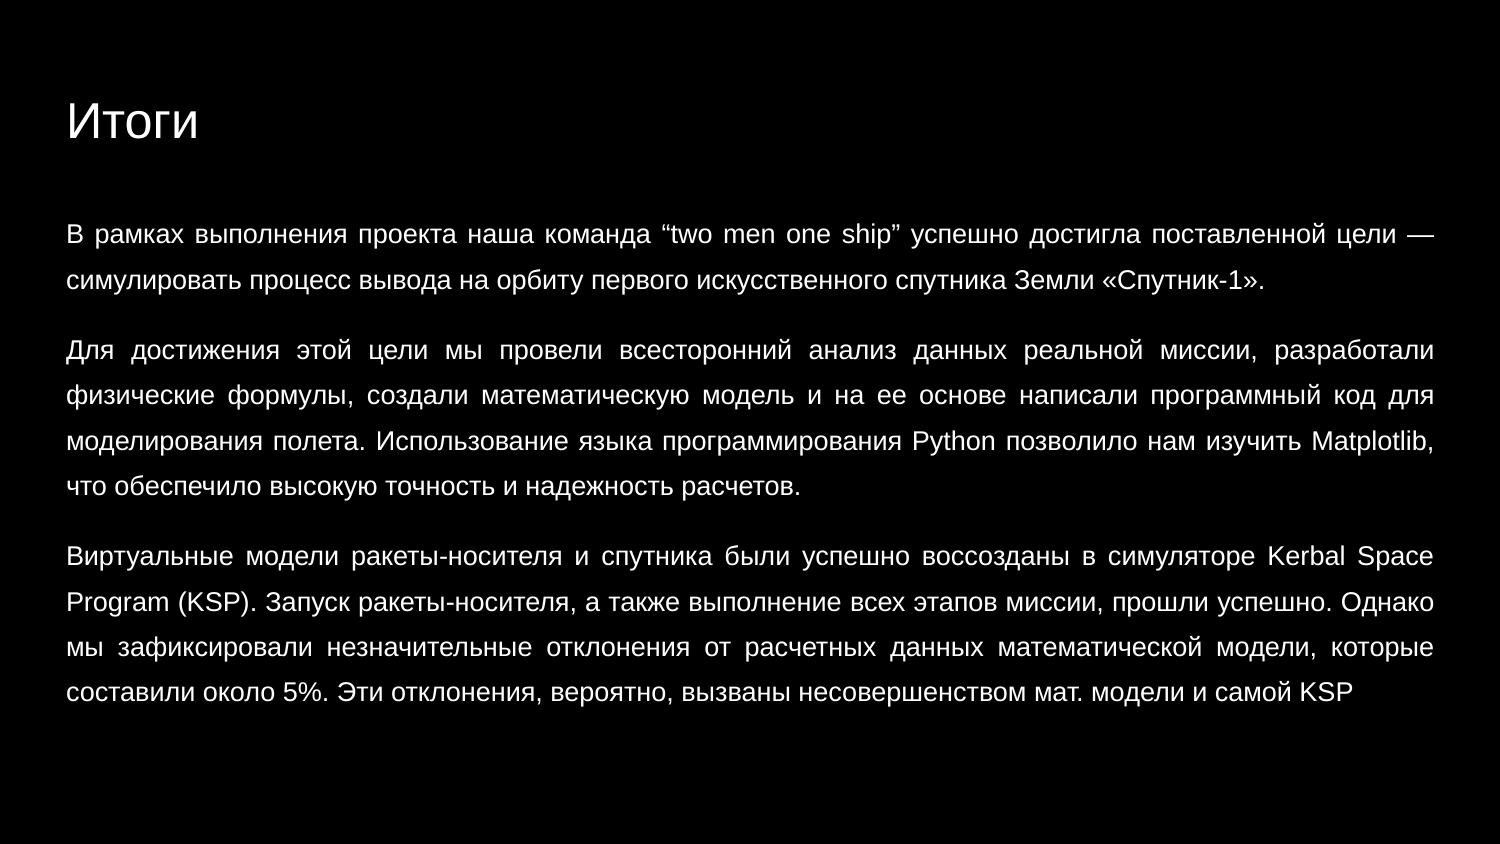

# Итоги
В рамках выполнения проекта наша команда “two men one ship” успешно достигла поставленной цели — симулировать процесс вывода на орбиту первого искусственного спутника Земли «Спутник-1».
Для достижения этой цели мы провели всесторонний анализ данных реальной миссии, разработали физические формулы, создали математическую модель и на ее основе написали программный код для моделирования полета. Использование языка программирования Python позволило нам изучить Matplotlib, что обеспечило высокую точность и надежность расчетов.
Виртуальные модели ракеты-носителя и спутника были успешно воссозданы в симуляторе Kerbal Space Program (KSP). Запуск ракеты-носителя, а также выполнение всех этапов миссии, прошли успешно. Однако мы зафиксировали незначительные отклонения от расчетных данных математической модели, которые составили около 5%. Эти отклонения, вероятно, вызваны несовершенством мат. модели и самой KSP